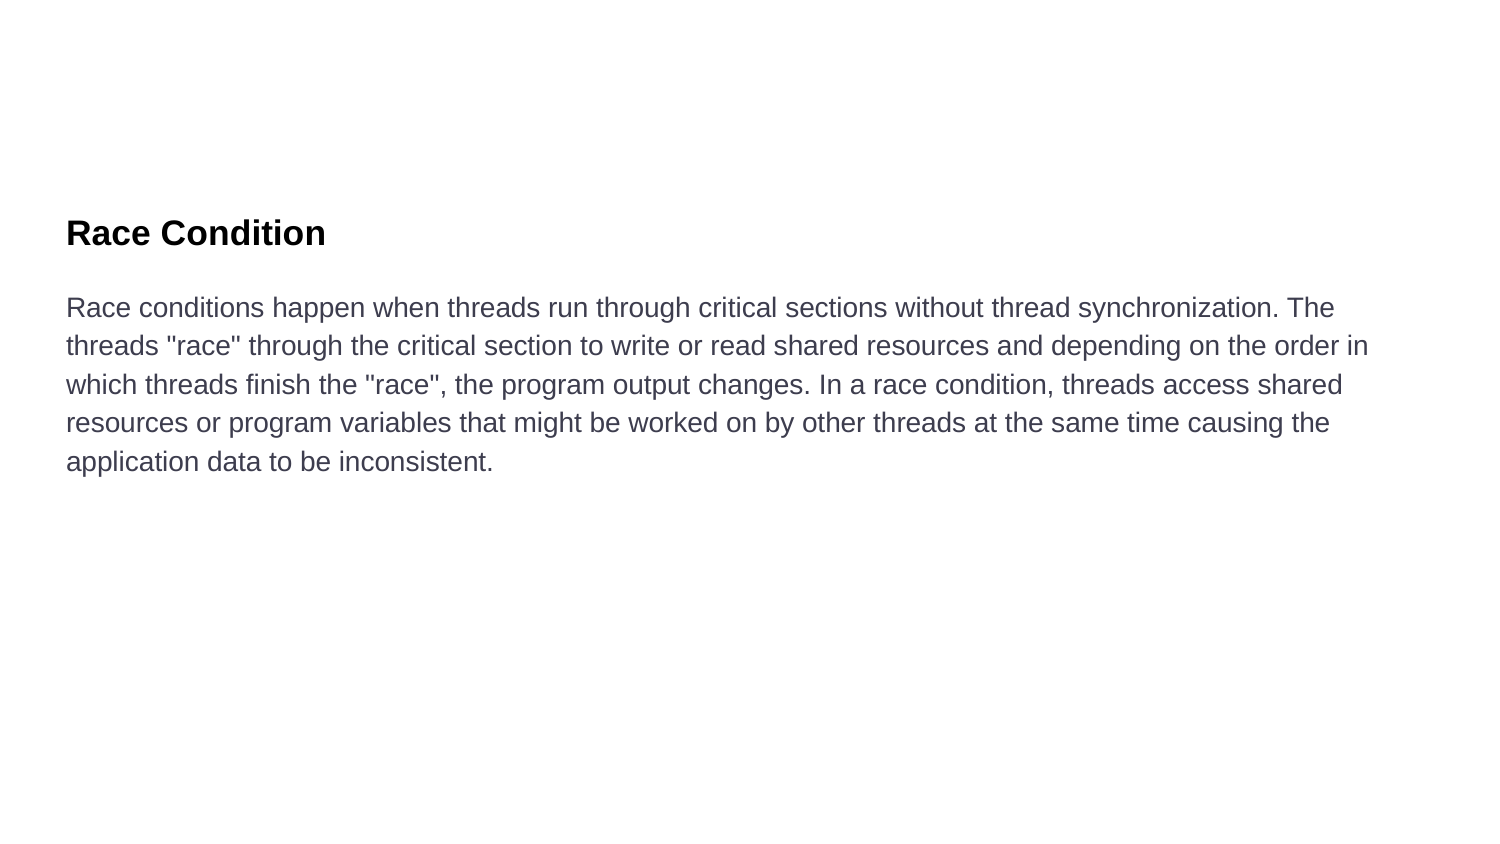

#
Race Condition
Race conditions happen when threads run through critical sections without thread synchronization. The threads "race" through the critical section to write or read shared resources and depending on the order in which threads finish the "race", the program output changes. In a race condition, threads access shared resources or program variables that might be worked on by other threads at the same time causing the application data to be inconsistent.